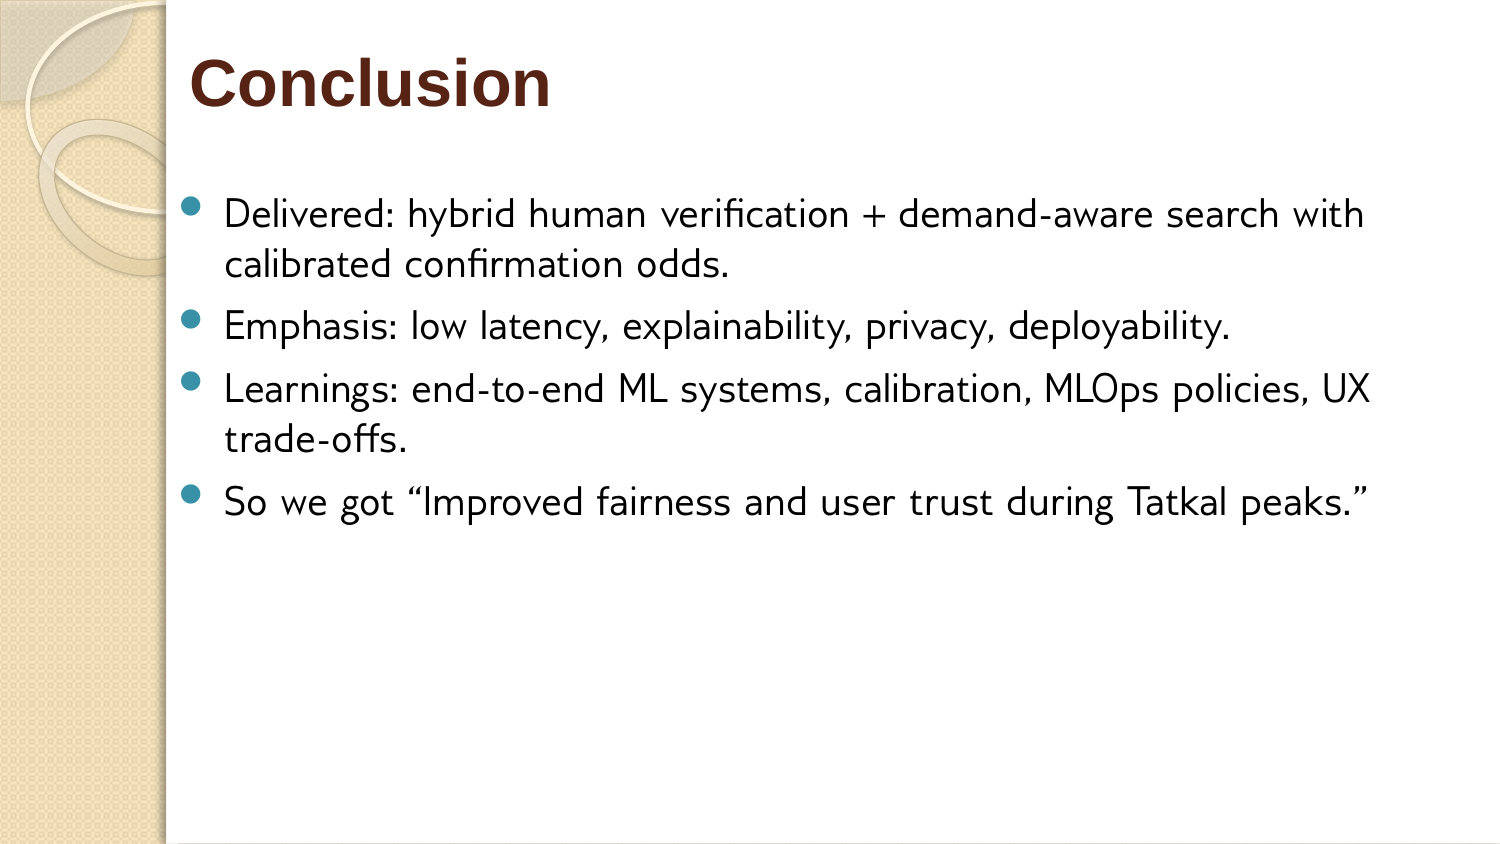

# Conclusion
Delivered: hybrid human verification + demand‑aware search with calibrated confirmation odds.
Emphasis: low latency, explainability, privacy, deployability.
Learnings: end‑to‑end ML systems, calibration, MLOps policies, UX trade‑offs.
So we got “Improved fairness and user trust during Tatkal peaks.”